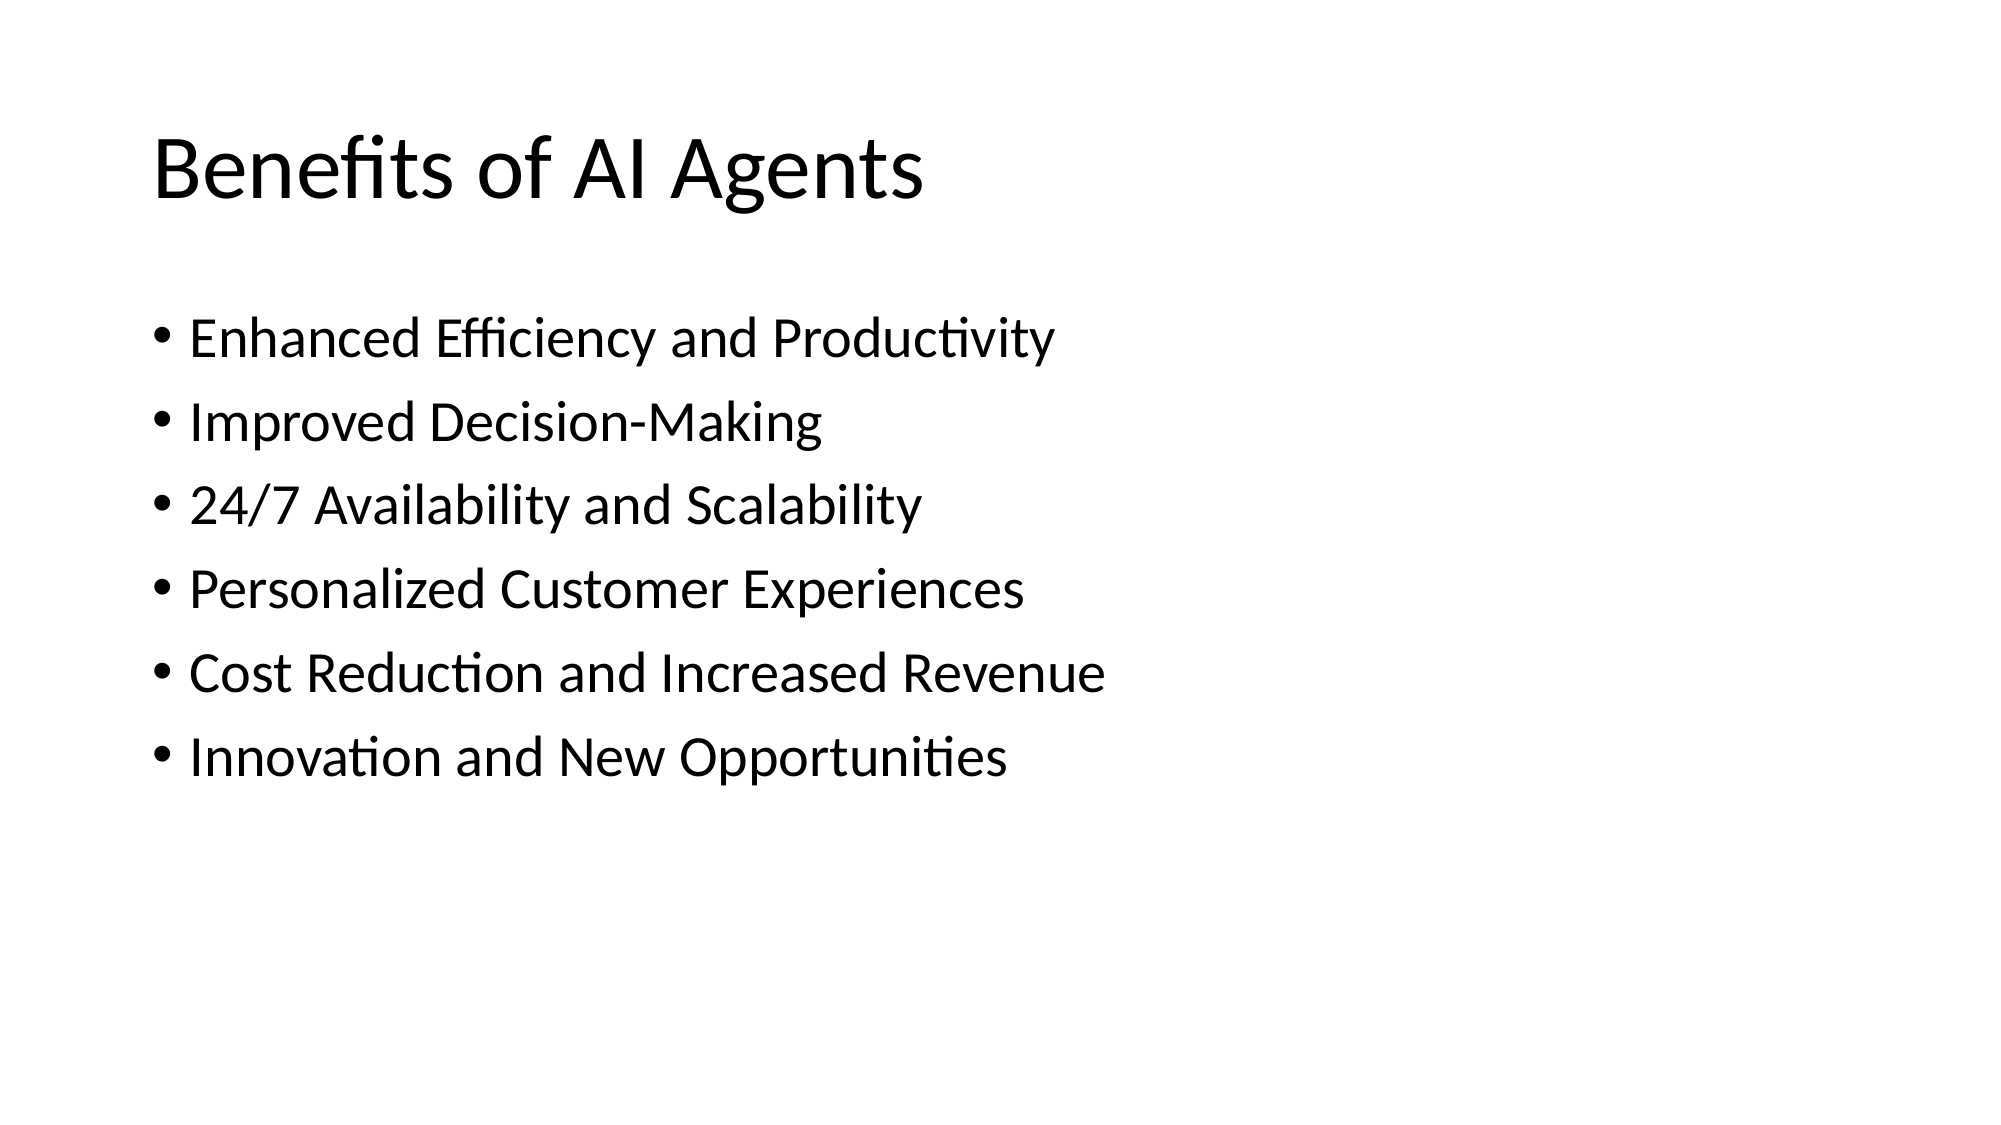

# Benefits of AI Agents
﻿﻿﻿Enhanced Efficiency and Productivity
﻿﻿﻿Improved Decision-Making
﻿﻿﻿24/7 Availability and Scalability
﻿﻿﻿Personalized Customer Experiences
﻿﻿﻿Cost Reduction and Increased Revenue
﻿﻿﻿Innovation and New Opportunities